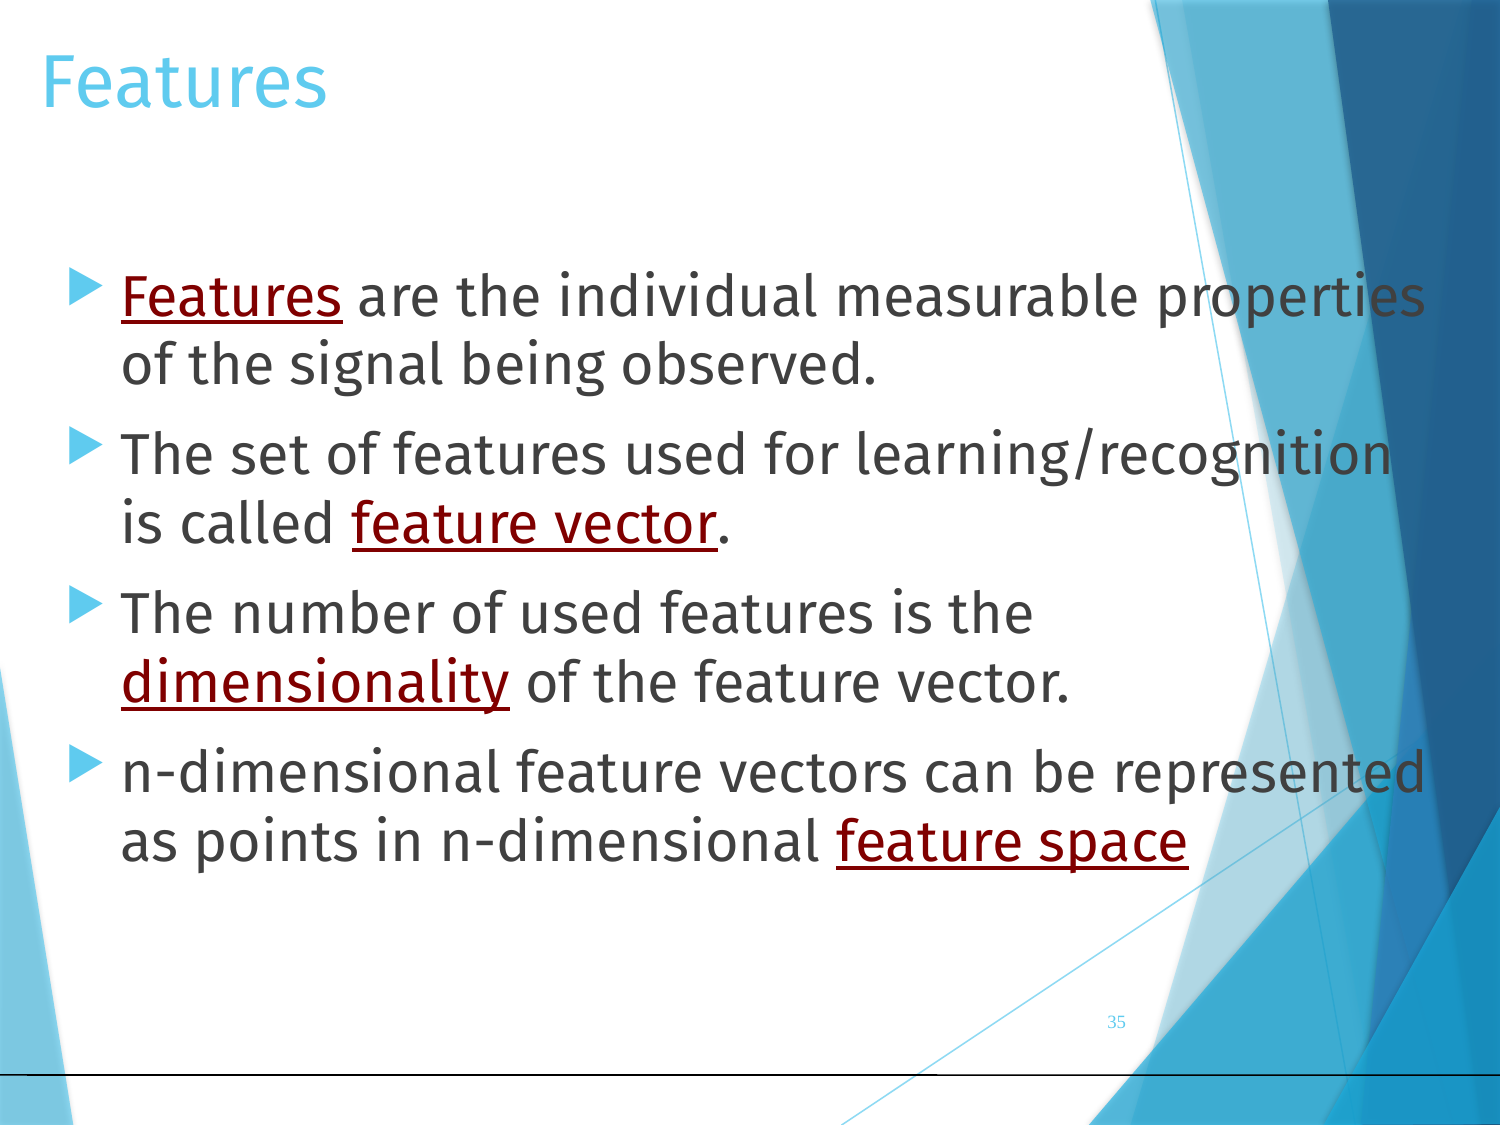

# Features
Features are the individual measurable properties of the signal being observed.
The set of features used for learning/recognition is called feature vector.
The number of used features is the dimensionality of the feature vector.
n-dimensional feature vectors can be represented as points in n-dimensional feature space

35